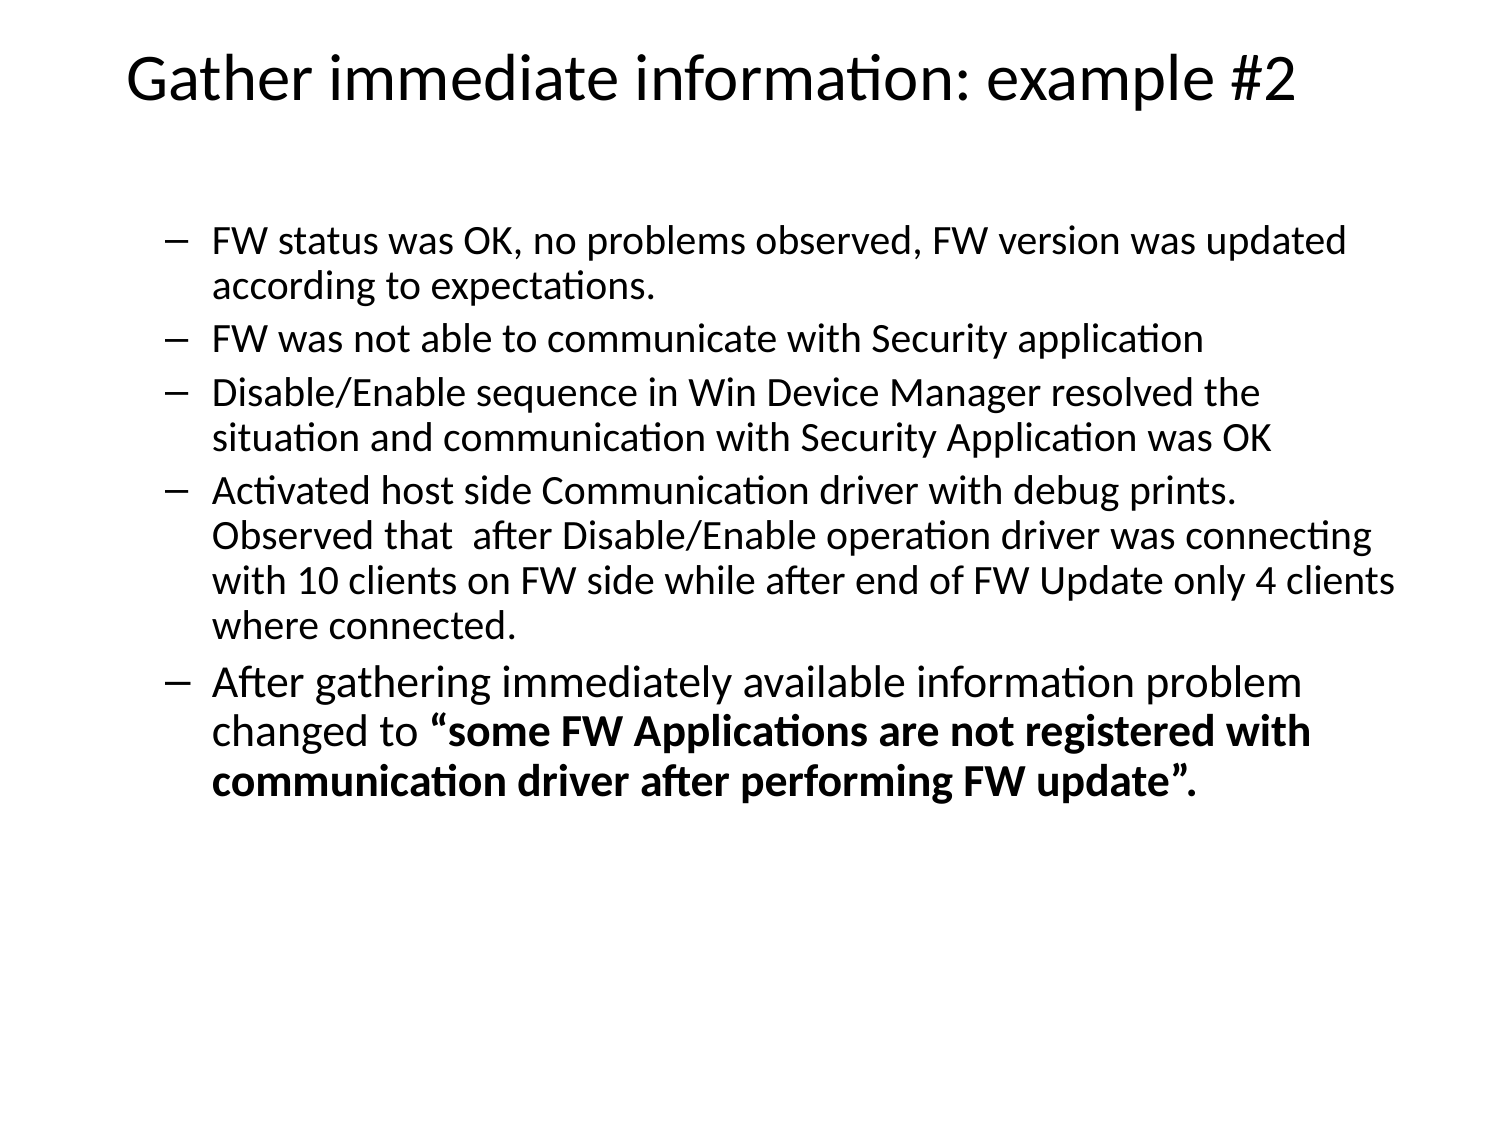

# Gather immediate information: example #2
FW status was OK, no problems observed, FW version was updated according to expectations.
FW was not able to communicate with Security application
Disable/Enable sequence in Win Device Manager resolved the situation and communication with Security Application was OK
Activated host side Communication driver with debug prints. Observed that  after Disable/Enable operation driver was connecting with 10 clients on FW side while after end of FW Update only 4 clients where connected.
After gathering immediately available information problem changed to “some FW Applications are not registered with communication driver after performing FW update”.